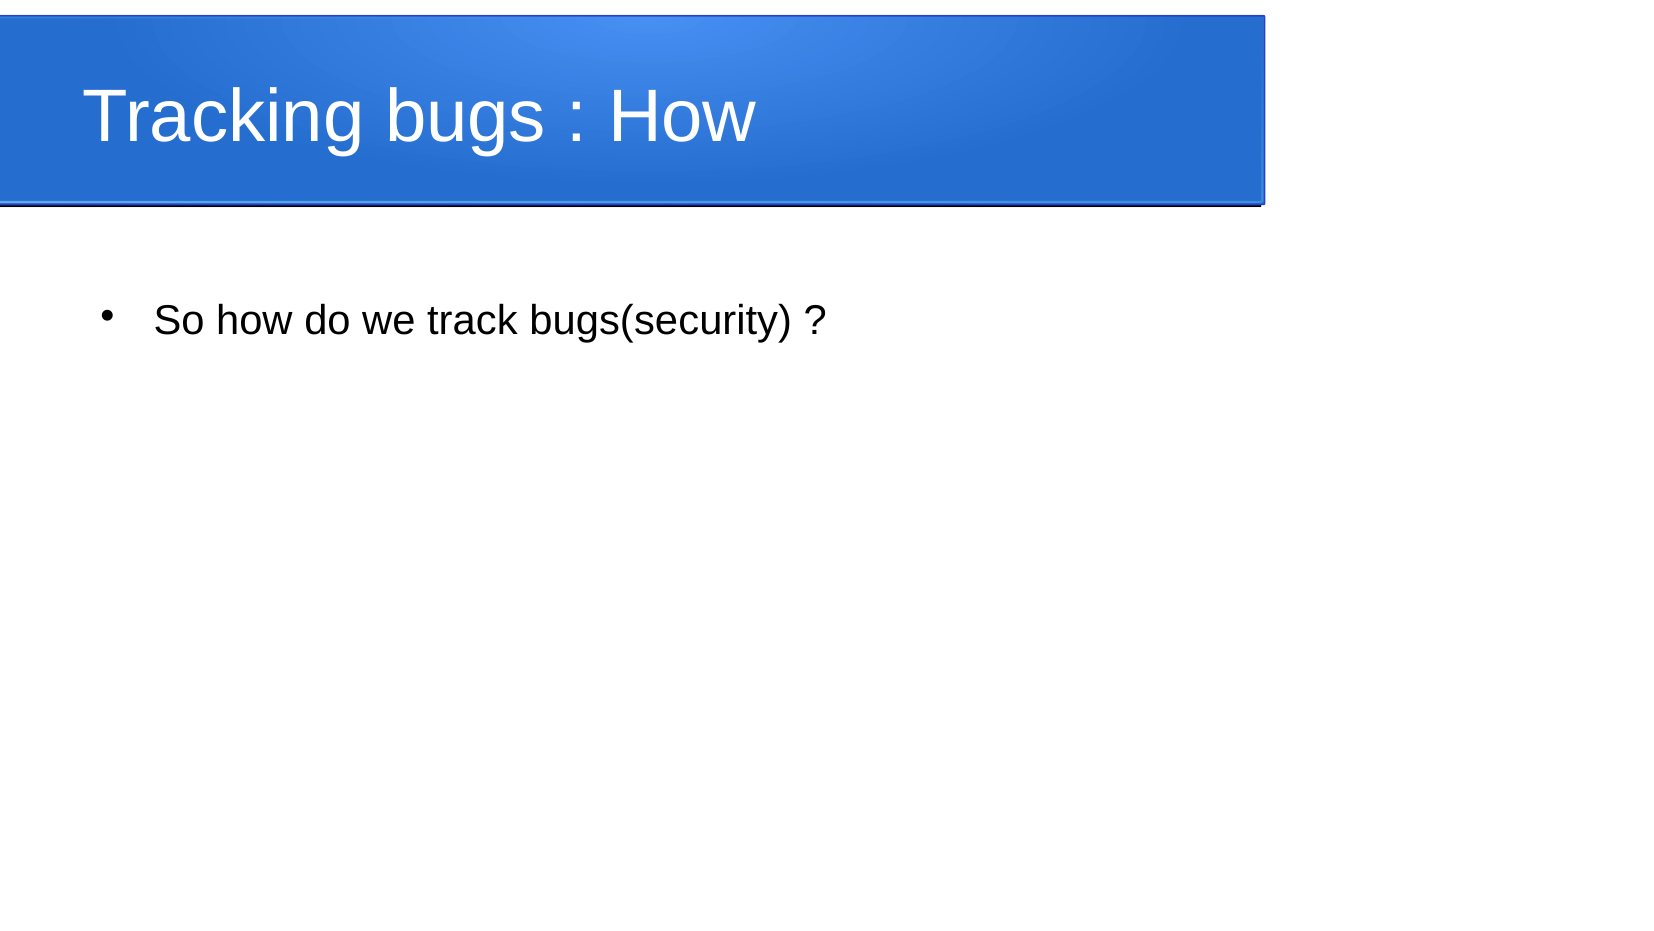

Tracking bugs : How

So how do we track bugs(security) ?